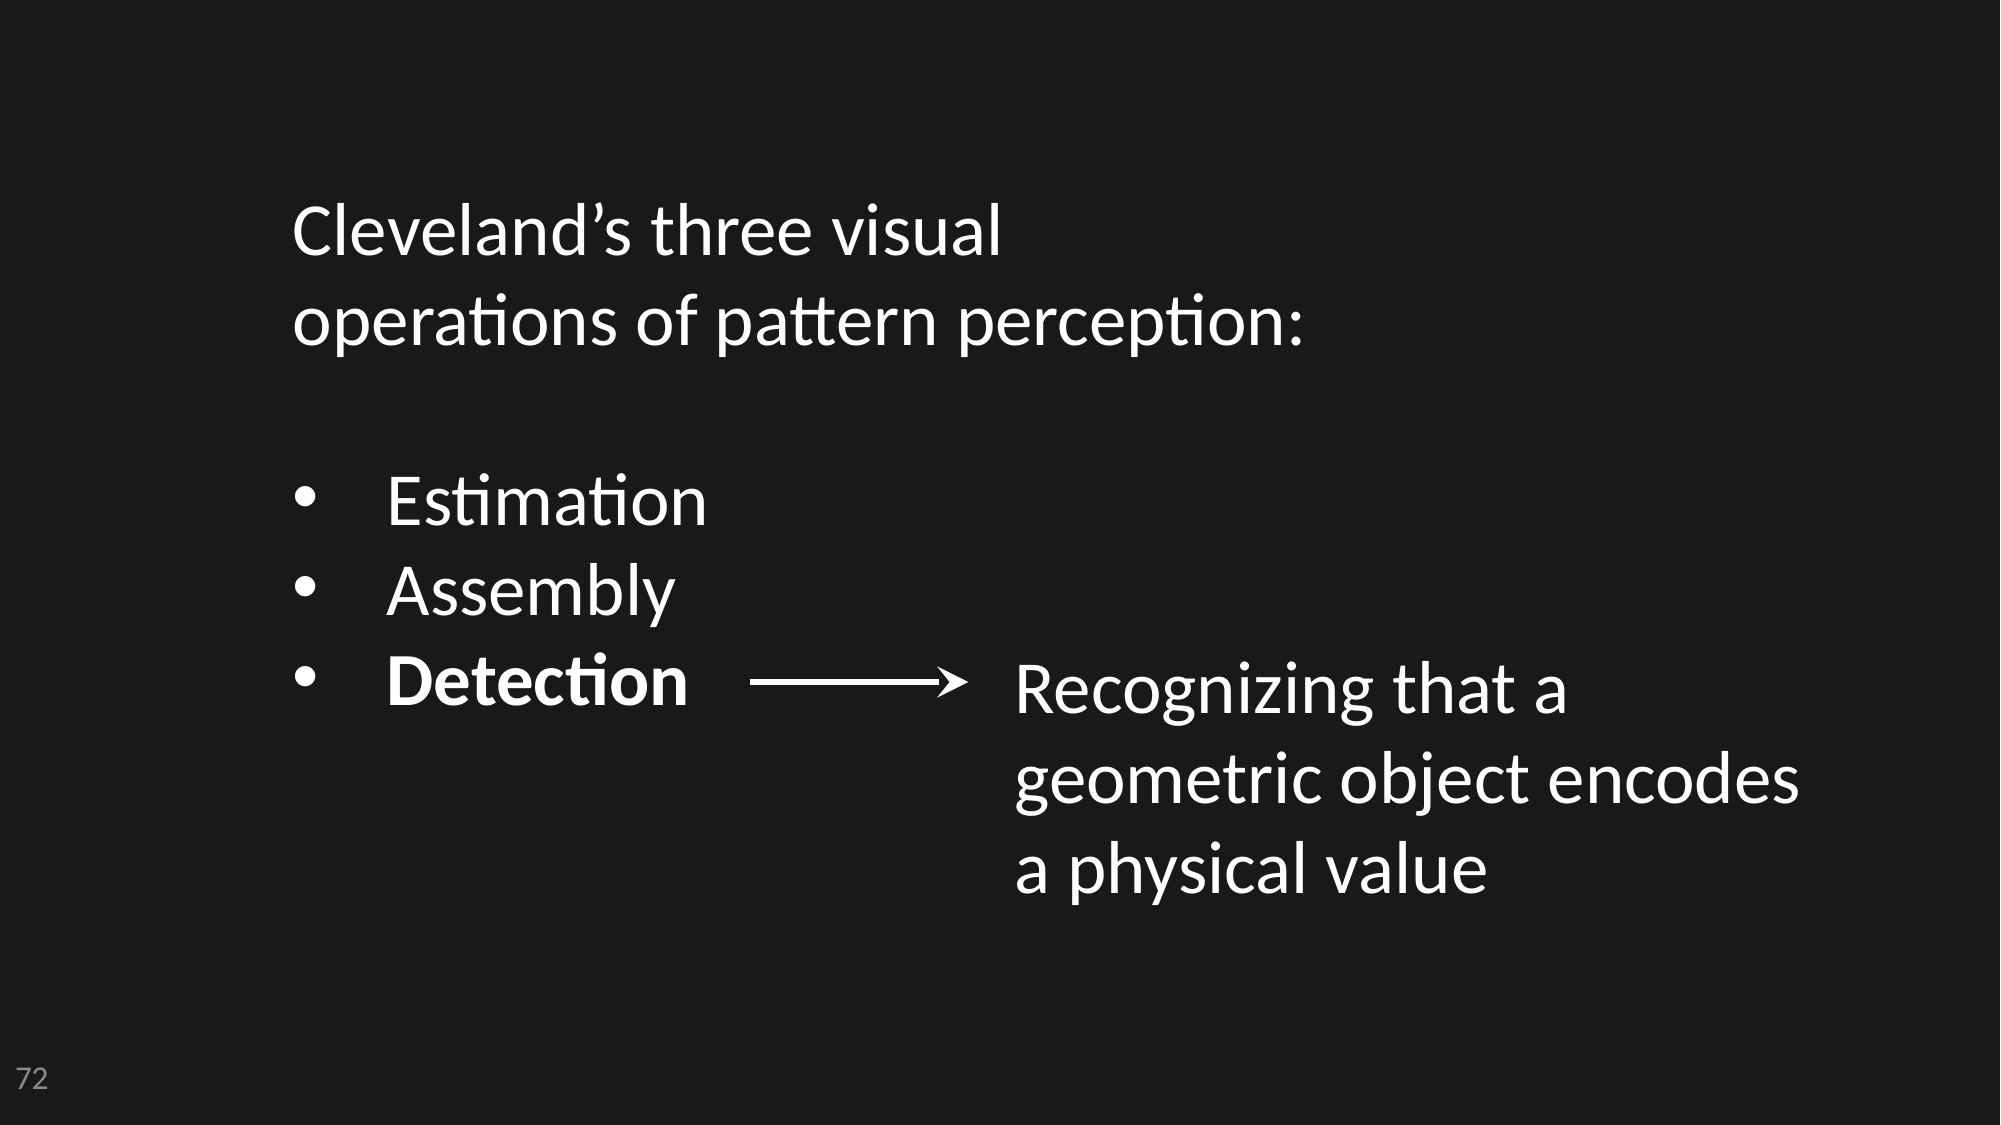

Cleveland’s three visual operations of pattern perception:

Estimation
Assembly
Detection
Recognizing that a geometric object encodes a physical value
72